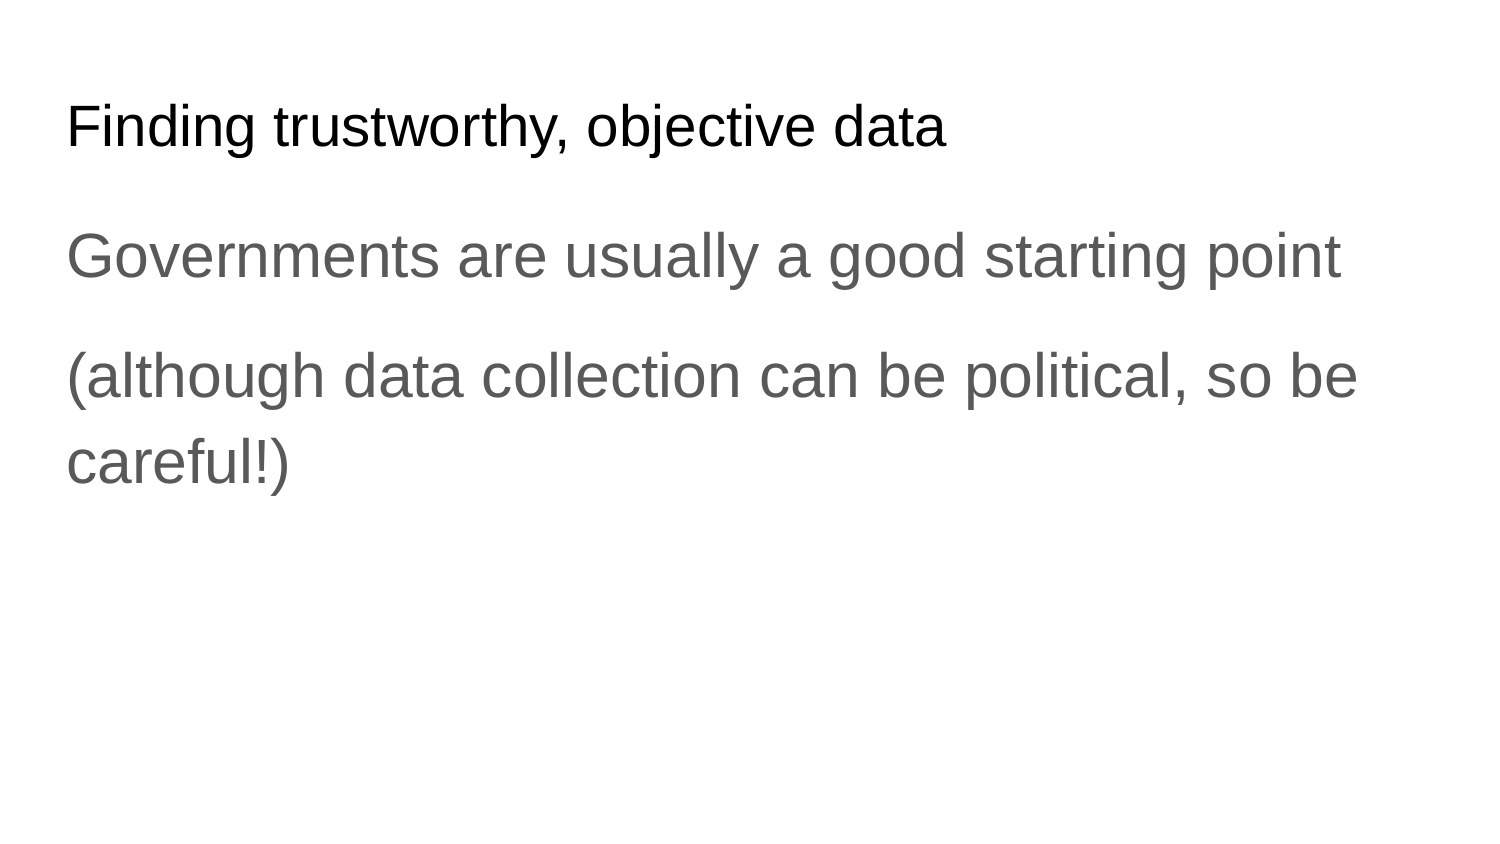

# Finding trustworthy, objective data
Governments are usually a good starting point
(although data collection can be political, so be careful!)